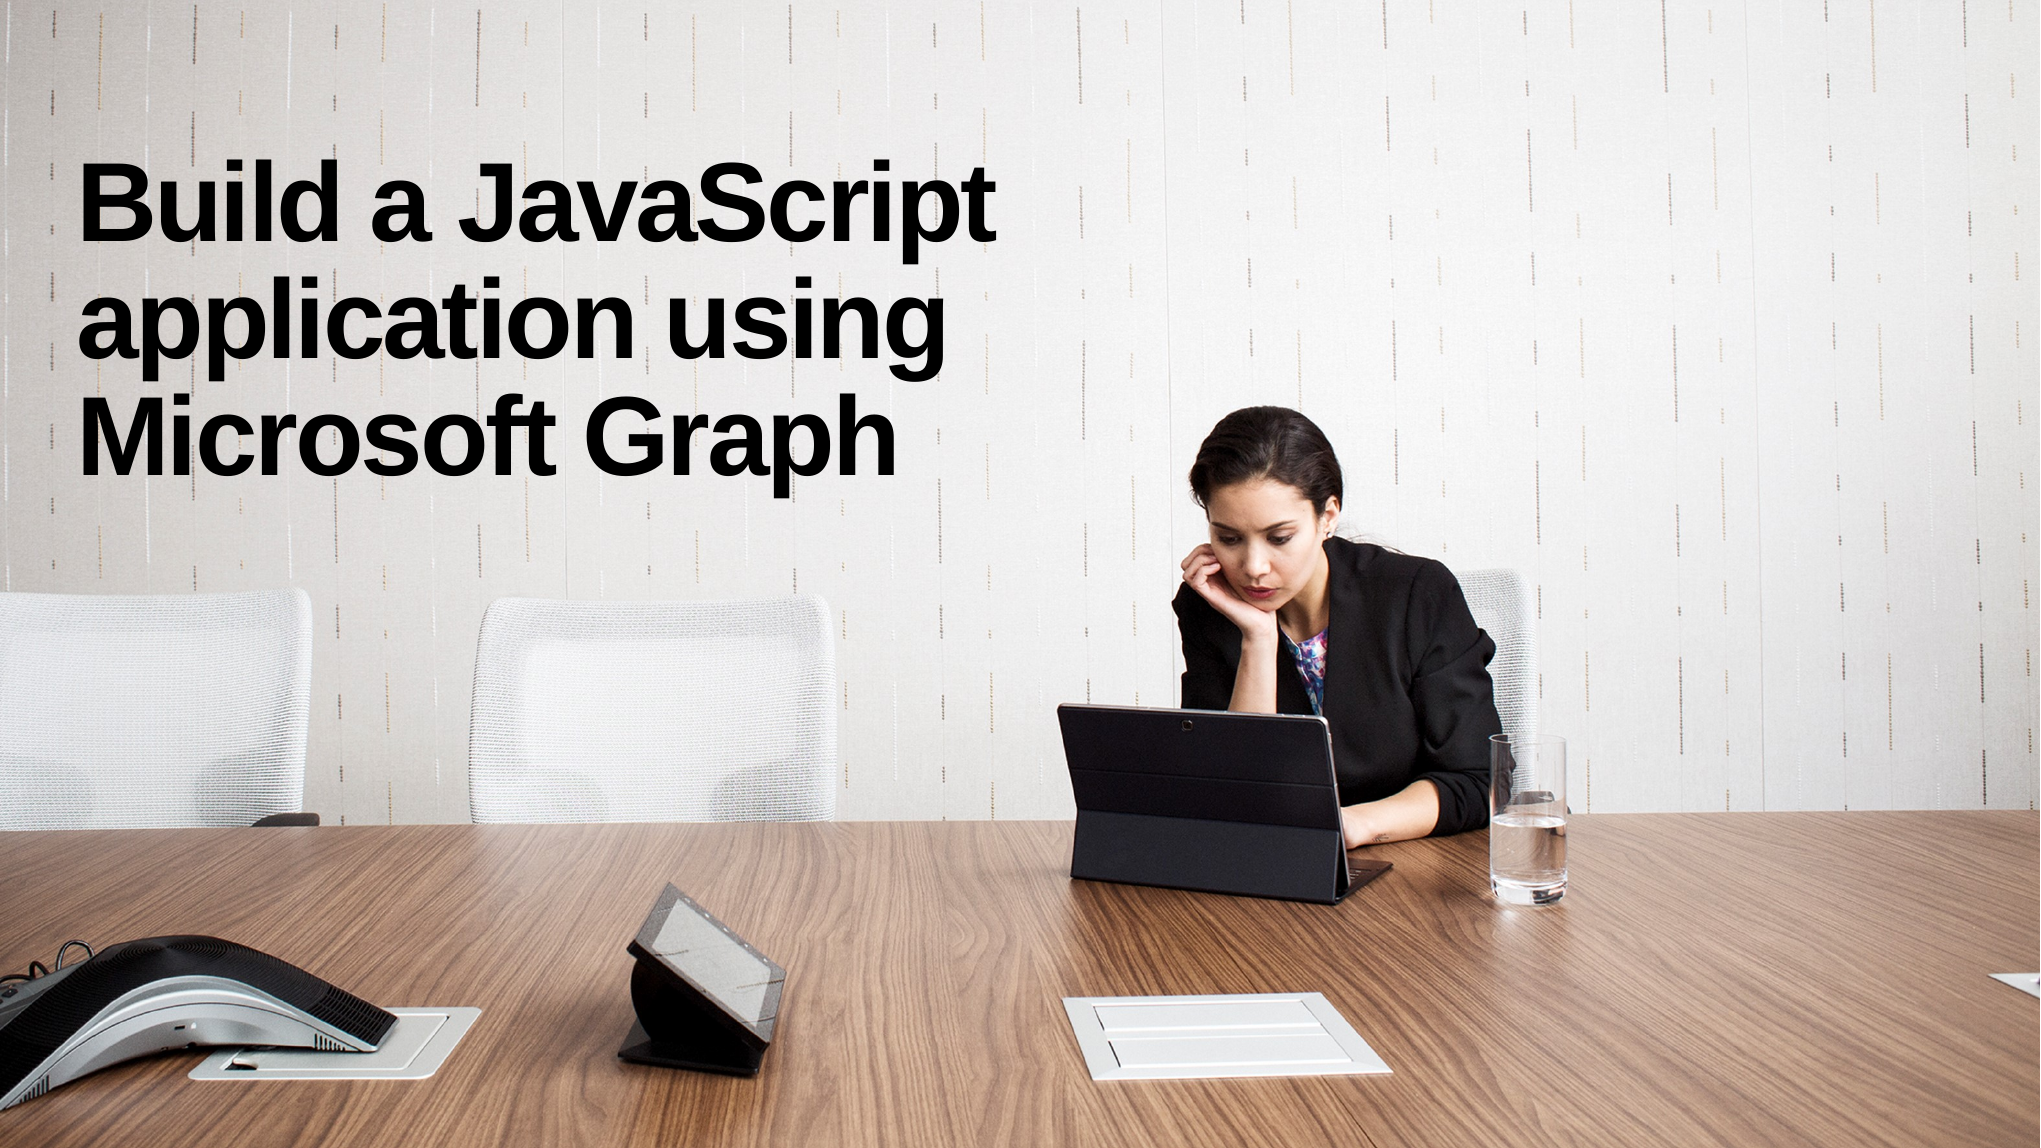

# Build a JavaScript application using Microsoft Graph